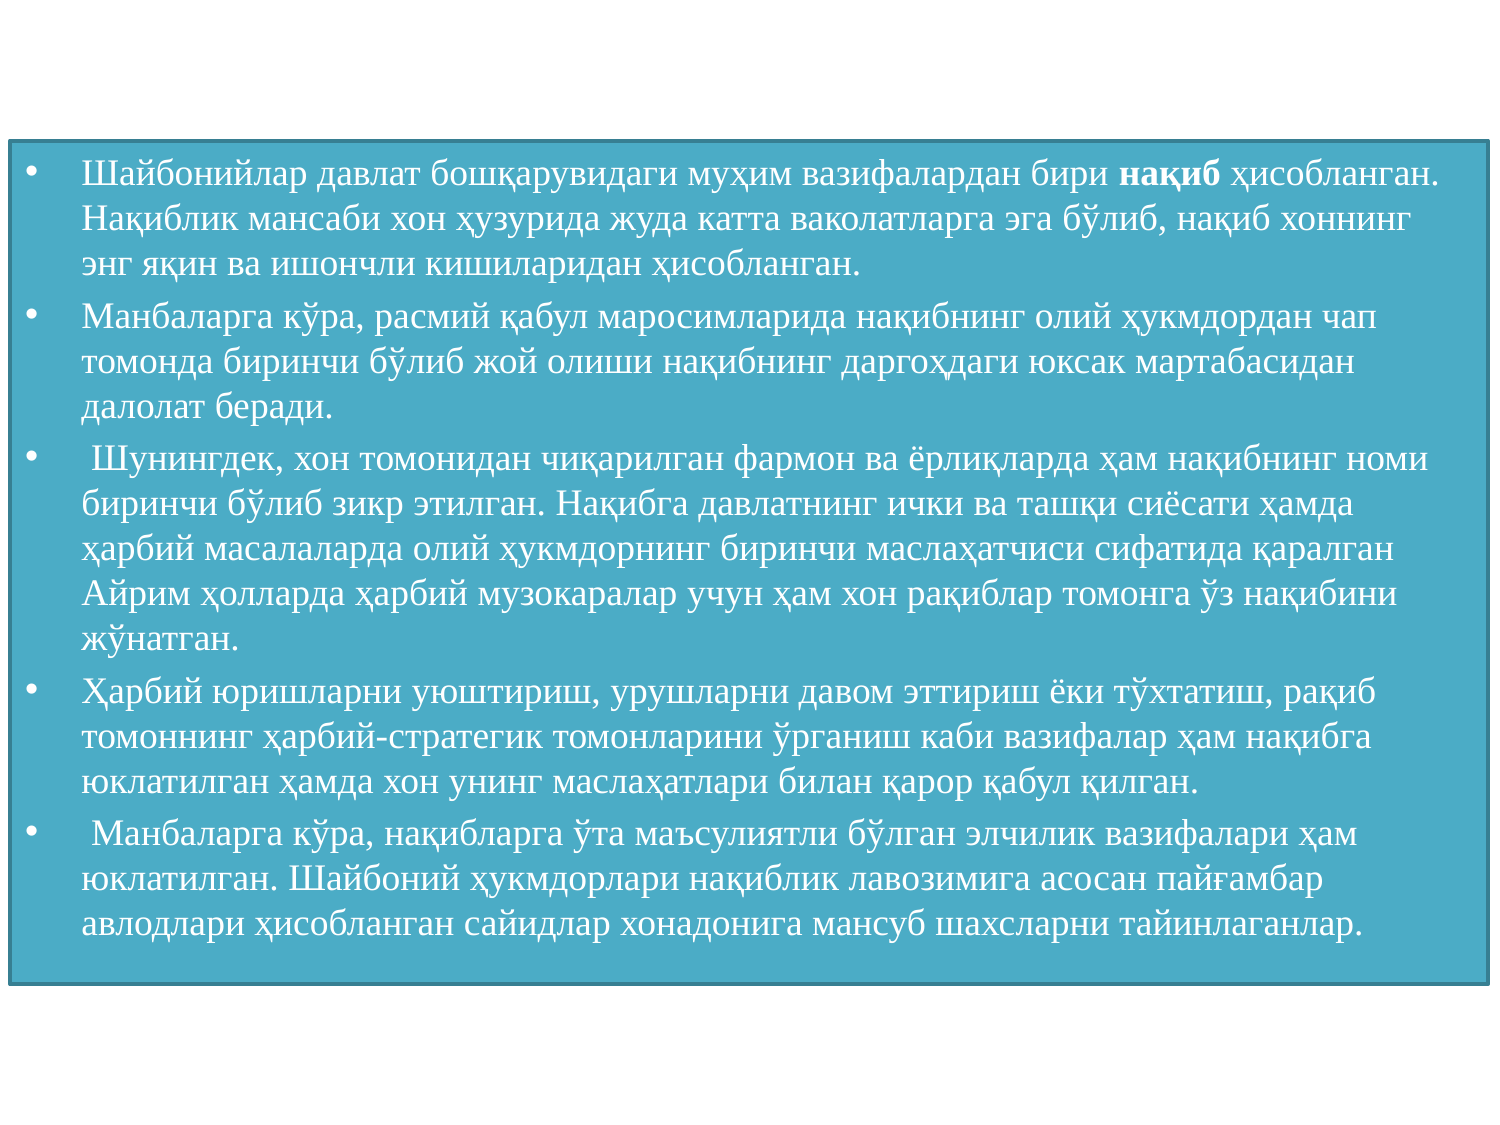

Шайбонийлар давлат бошқарувидаги муҳим вазифалардан бири нақиб ҳисобланган. Нақиблик мансаби хон ҳузурида жуда катта ваколатларга эга бўлиб, нақиб хоннинг энг яқин ва ишончли кишиларидан ҳисобланган.
Манбаларга кўра, расмий қабул маросимларида нақибнинг олий ҳукмдордан чап томонда биринчи бўлиб жой олиши нақибнинг даргоҳдаги юксак мартабасидан далолат беради.
 Шунингдек, хон томонидан чиқарилган фармон ва ёрлиқларда ҳам нақибнинг номи биринчи бўлиб зикр этилган. Нақибга давлатнинг ички ва ташқи сиёсати ҳамда ҳарбий масалаларда олий ҳукмдорнинг биринчи маслаҳатчиси сифатида қаралган Айрим ҳолларда ҳарбий музокаралар учун ҳам хон рақиблар томонга ўз нақибини жўнатган.
Ҳарбий юришларни уюштириш, урушларни давом эттириш ёки тўхтатиш, рақиб томоннинг ҳарбий-стратегик томонларини ўрганиш каби вазифалар ҳам нақибга юклатилган ҳамда хон унинг маслаҳатлари билан қарор қабул қилган.
 Манбаларга кўра, нақибларга ўта маъсулиятли бўлган элчилик вазифалари ҳам юклатилган. Шайбоний ҳукмдорлари нақиблик лавозимига асосан пайғамбар авлодлари ҳисобланган сайидлар хонадонига мансуб шахсларни тайинлаганлар.